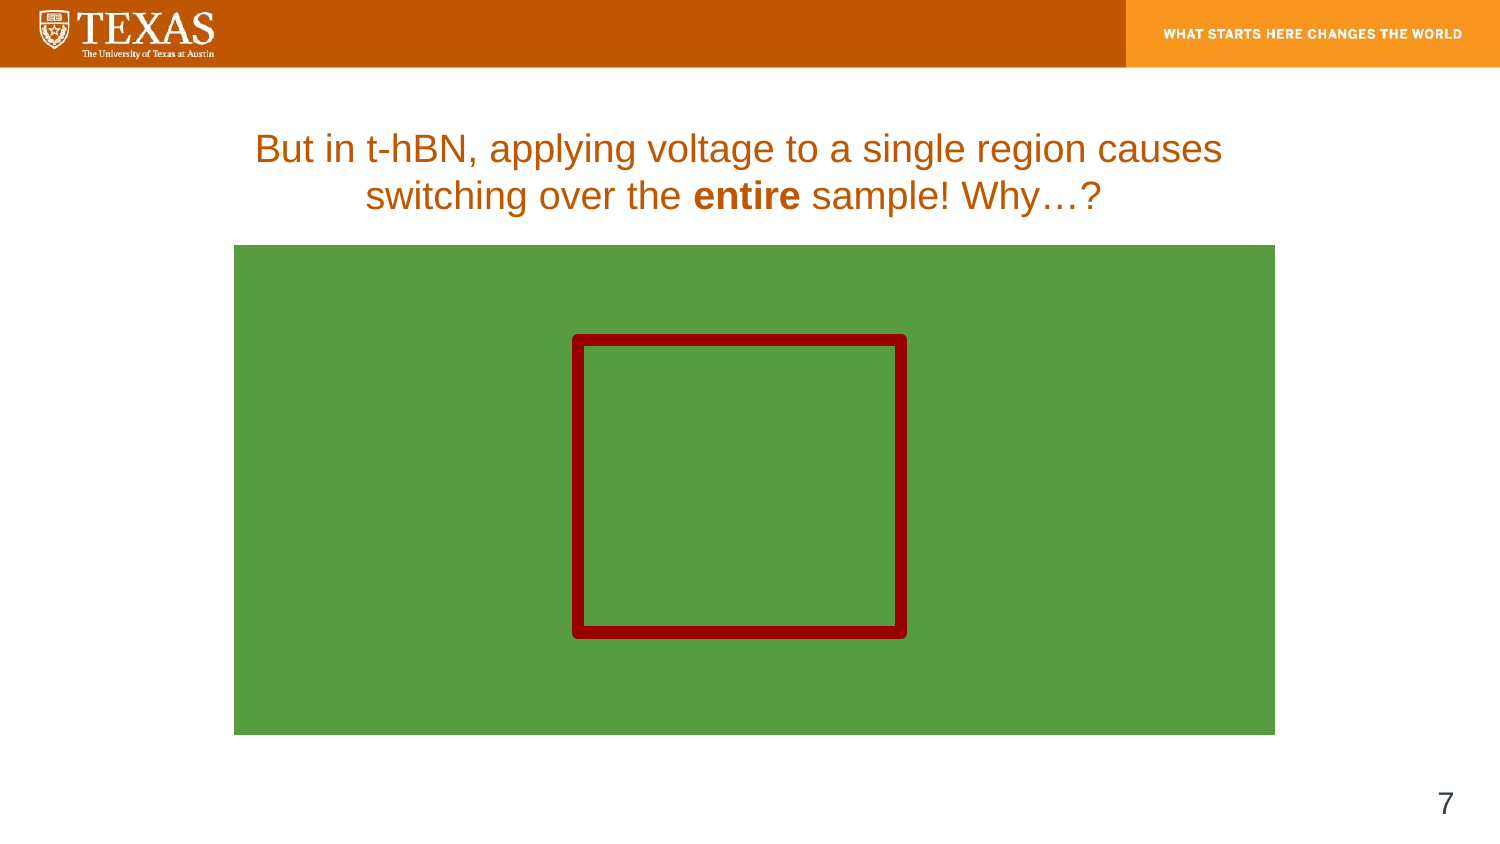

But in t-hBN, applying voltage to a single region causes switching over the entire sample! Why…?

7